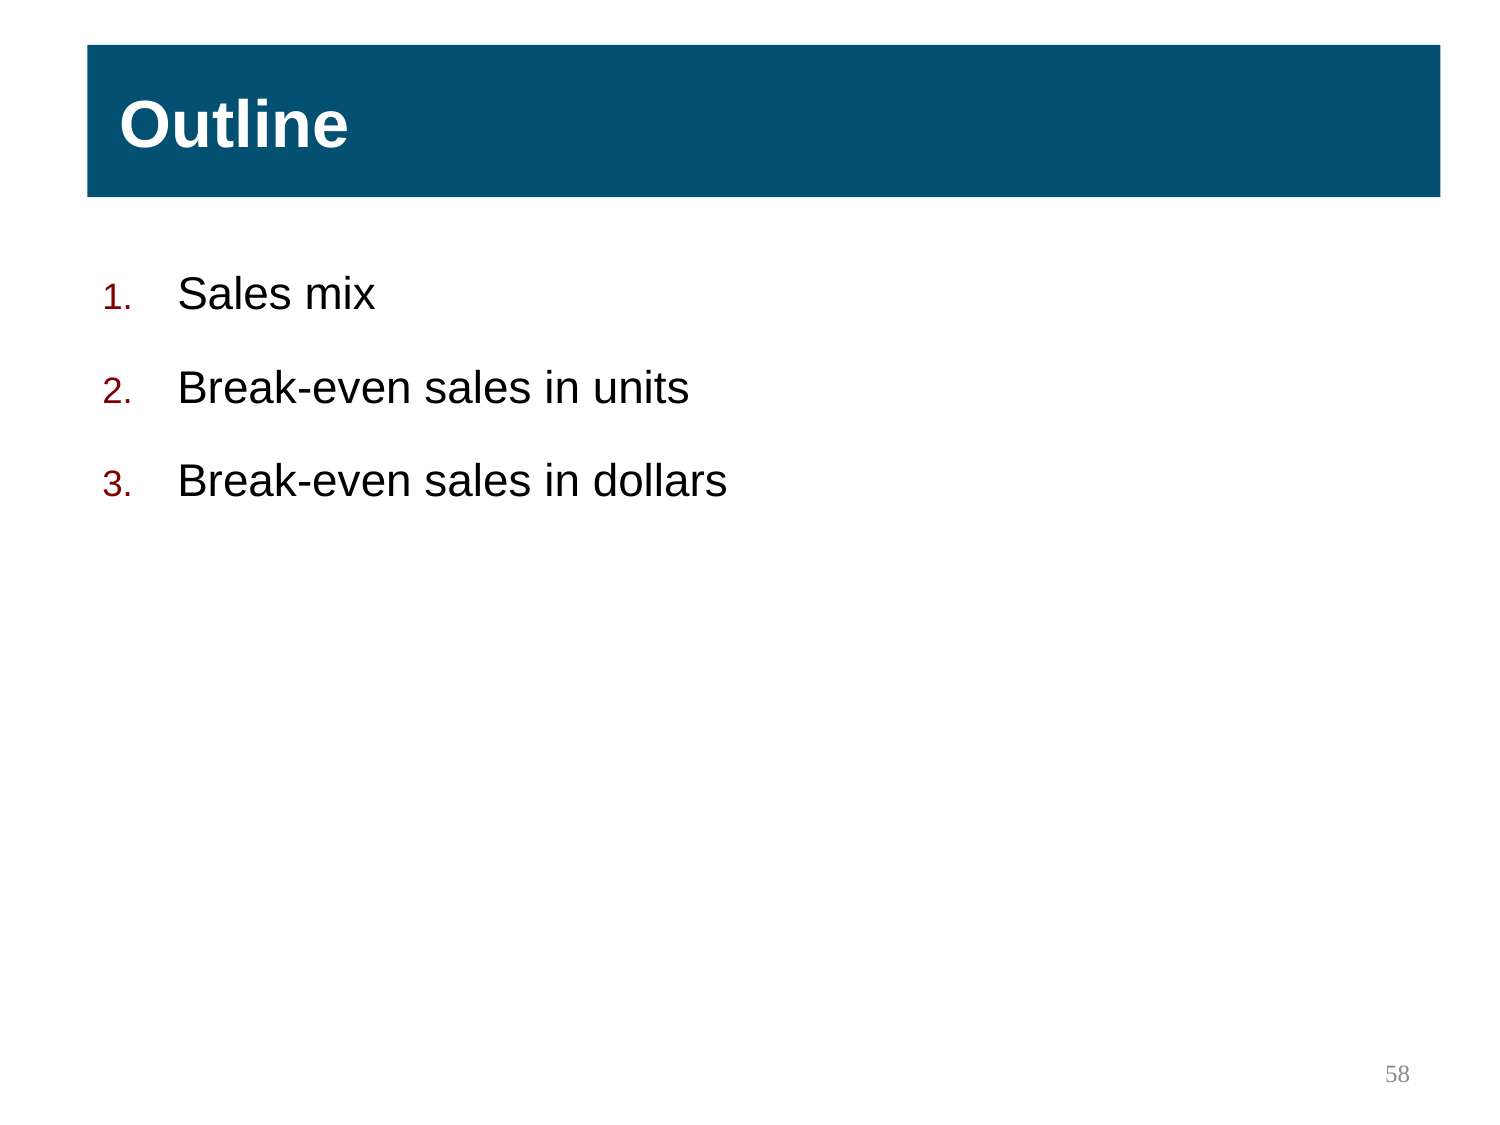

Outline
Sales mix
Break-even sales in units
Break-even sales in dollars
58